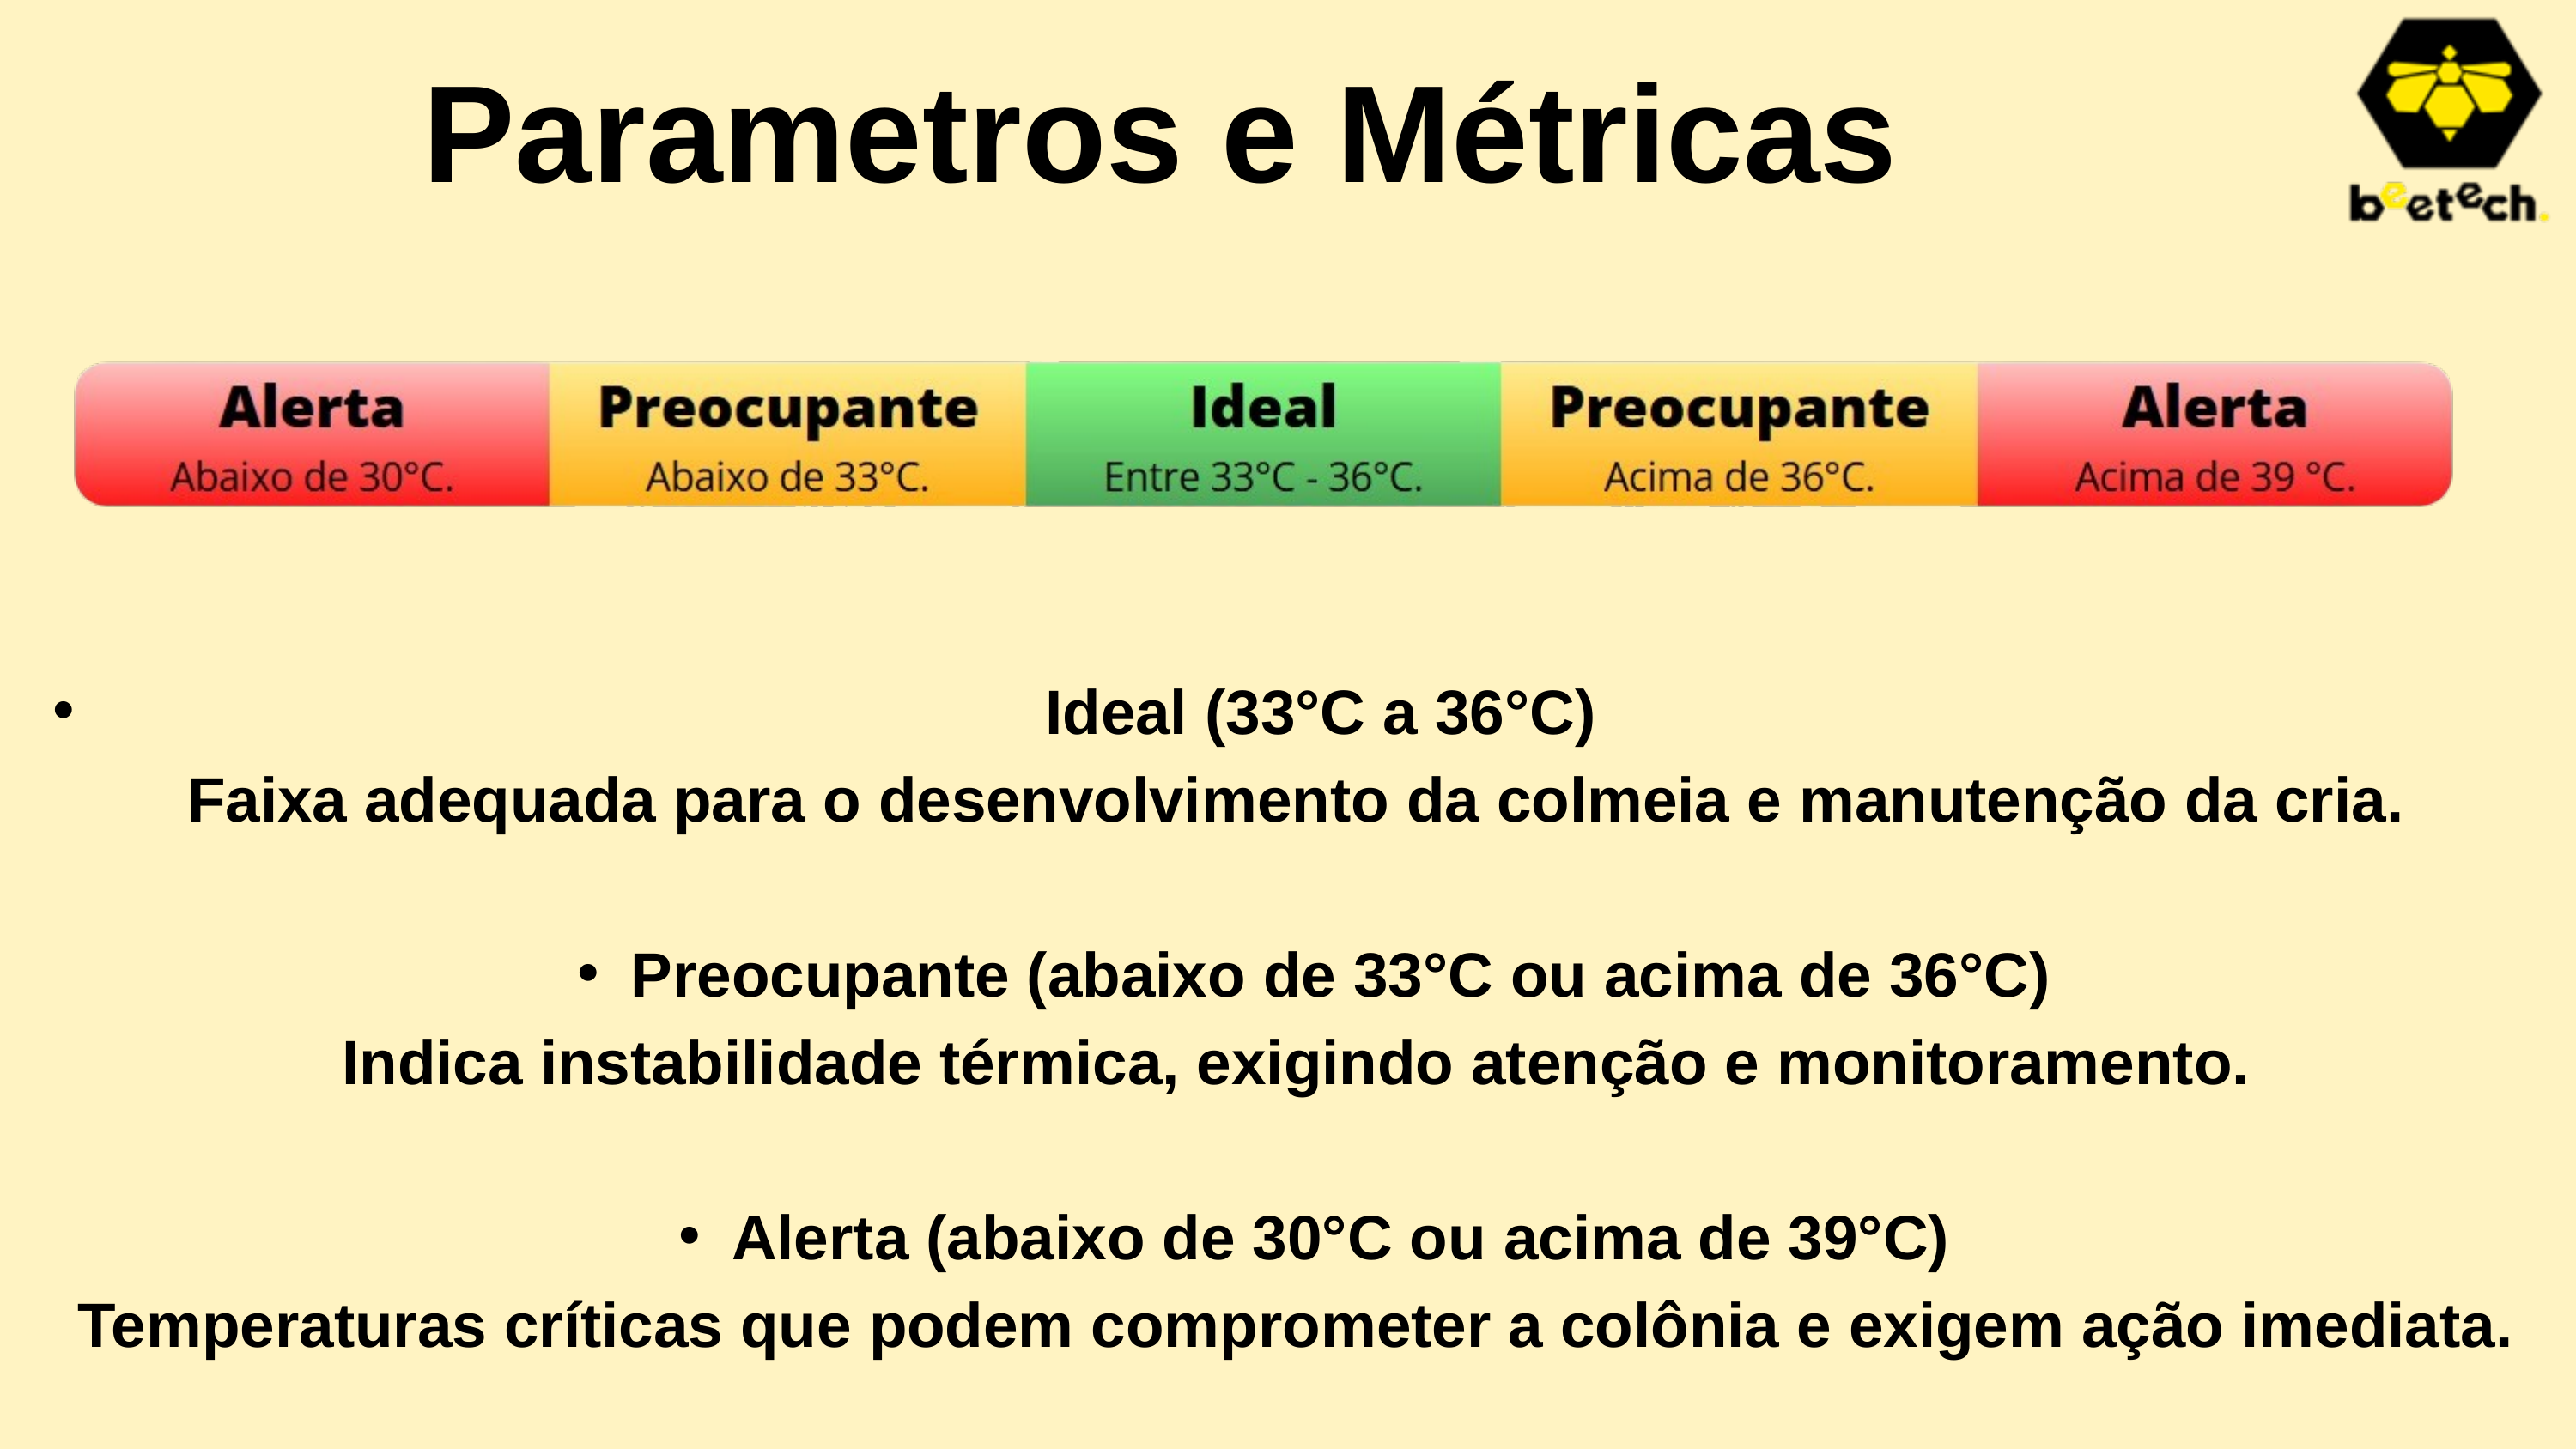

Parametros e Métricas

                                                      Ideal (33°C a 36°C)
 Faixa adequada para o desenvolvimento da colmeia e manutenção da cria.

Preocupante (abaixo de 33°C ou acima de 36°C)
 Indica instabilidade térmica, exigindo atenção e monitoramento.

Alerta (abaixo de 30°C ou acima de 39°C)
 Temperaturas críticas que podem comprometer a colônia e exigem ação imediata.